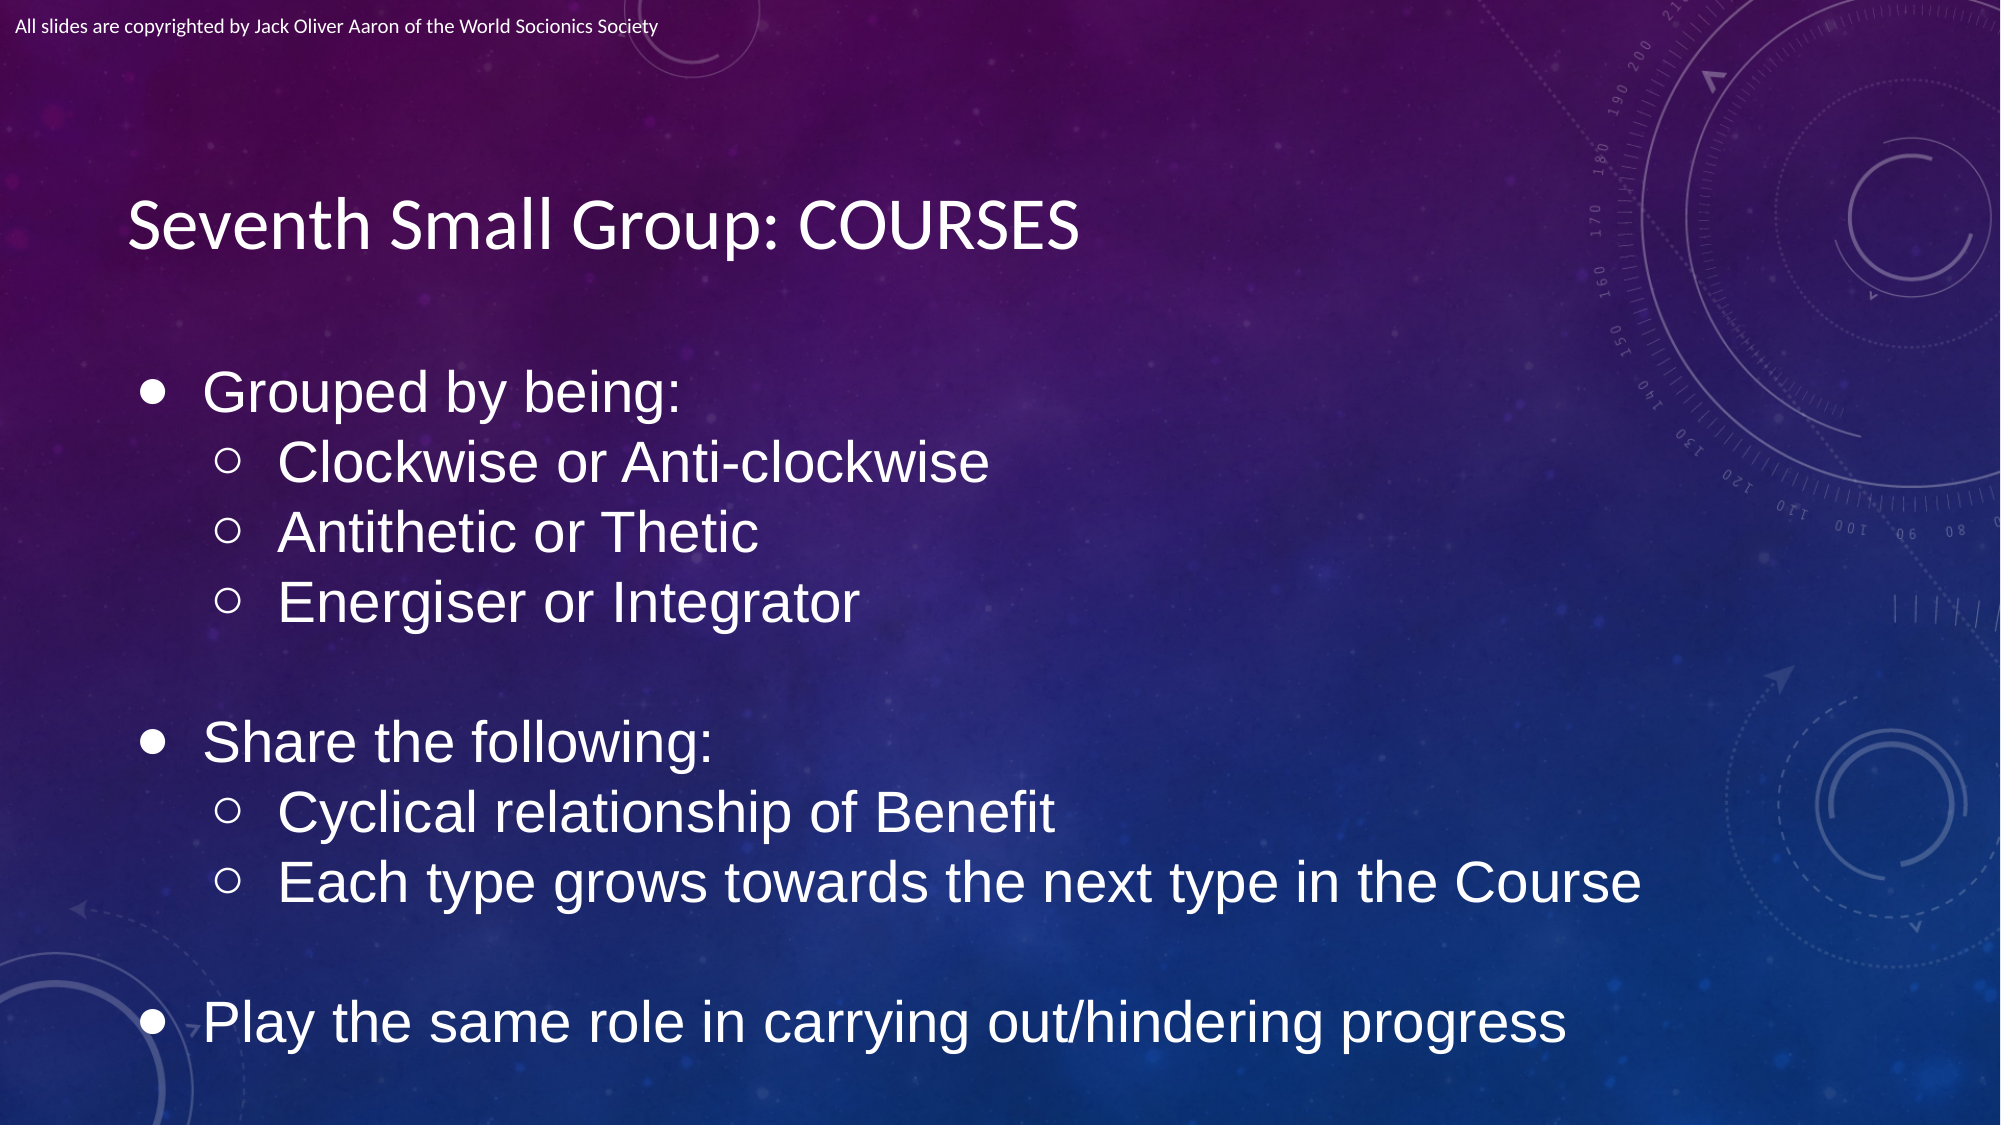

All slides are copyrighted by Jack Oliver Aaron of the World Socionics Society
# Seventh Small Group: COURSES
Grouped by being:
Clockwise or Anti-clockwise
Antithetic or Thetic
Energiser or Integrator

Share the following:
Cyclical relationship of Benefit
Each type grows towards the next type in the Course

Play the same role in carrying out/hindering progress